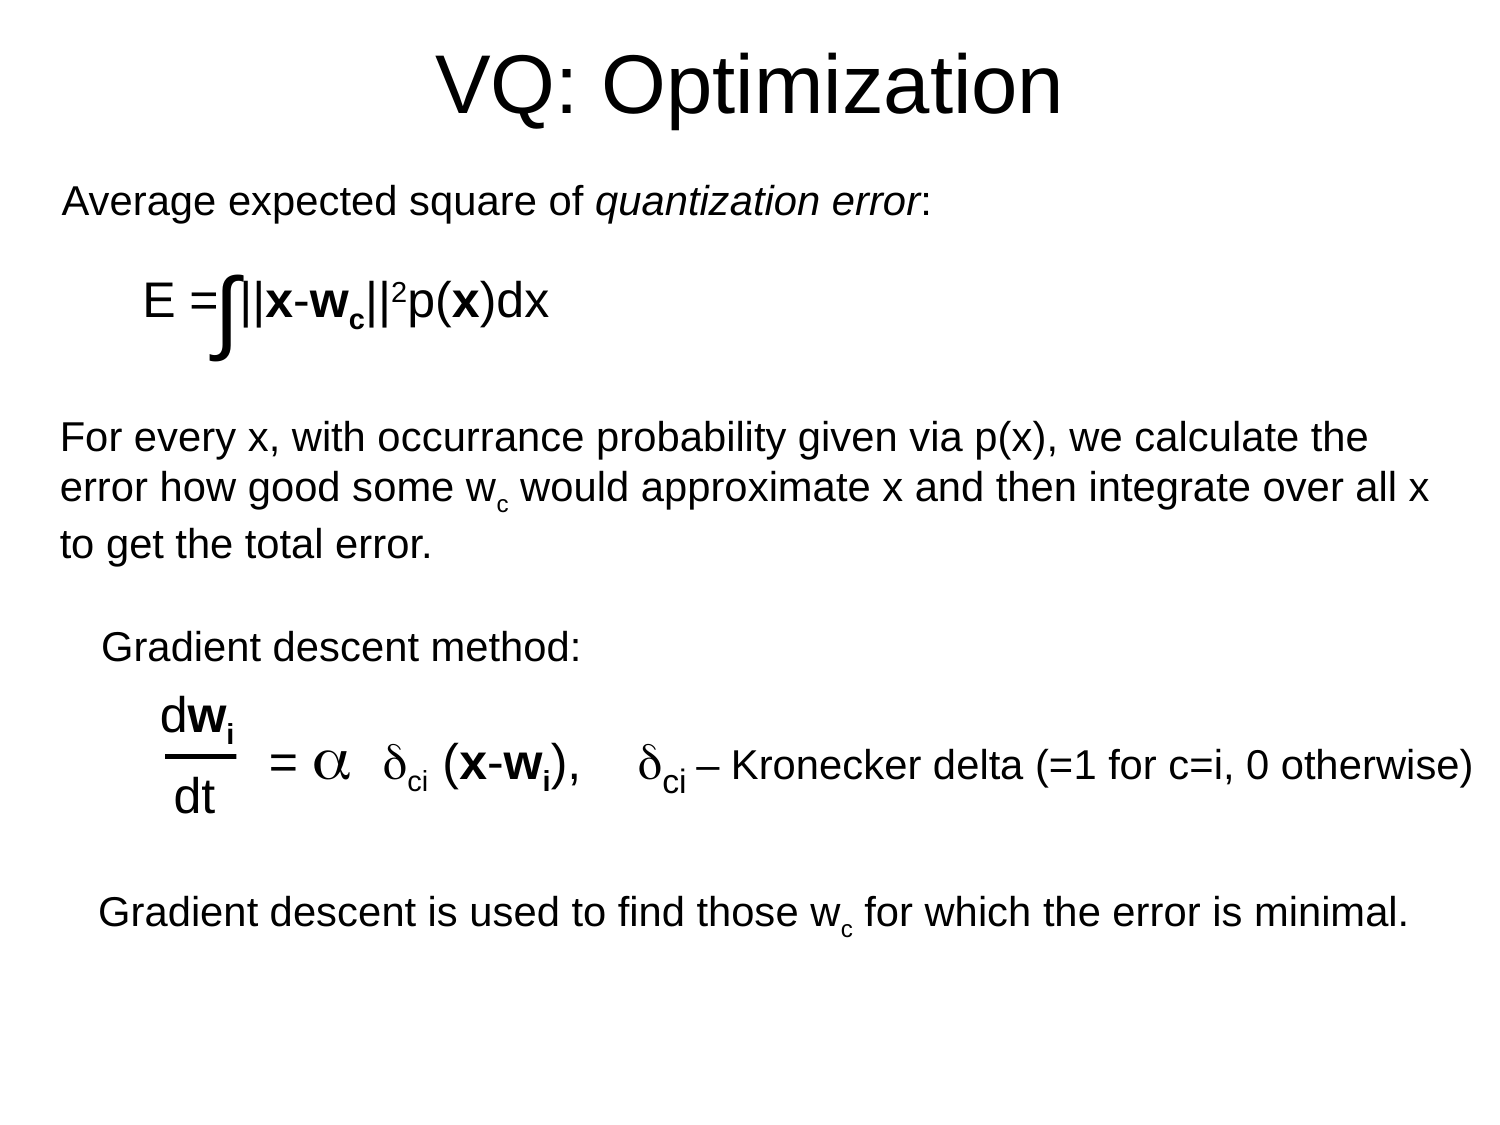

# VQ: Optimization
Average expected square of quantization error:
E = ||x-wc||2p(x)dx
∫
For every x, with occurrance probability given via p(x), we calculate the error how good some wc would approximate x and then integrate over all x to get the total error.
Gradient descent method:
dwi
= α δci (x-wi),    δci – Kronecker delta (=1 for c=i, 0 otherwise)
dt

Gradient descent is used to find those wc for which the error is minimal.